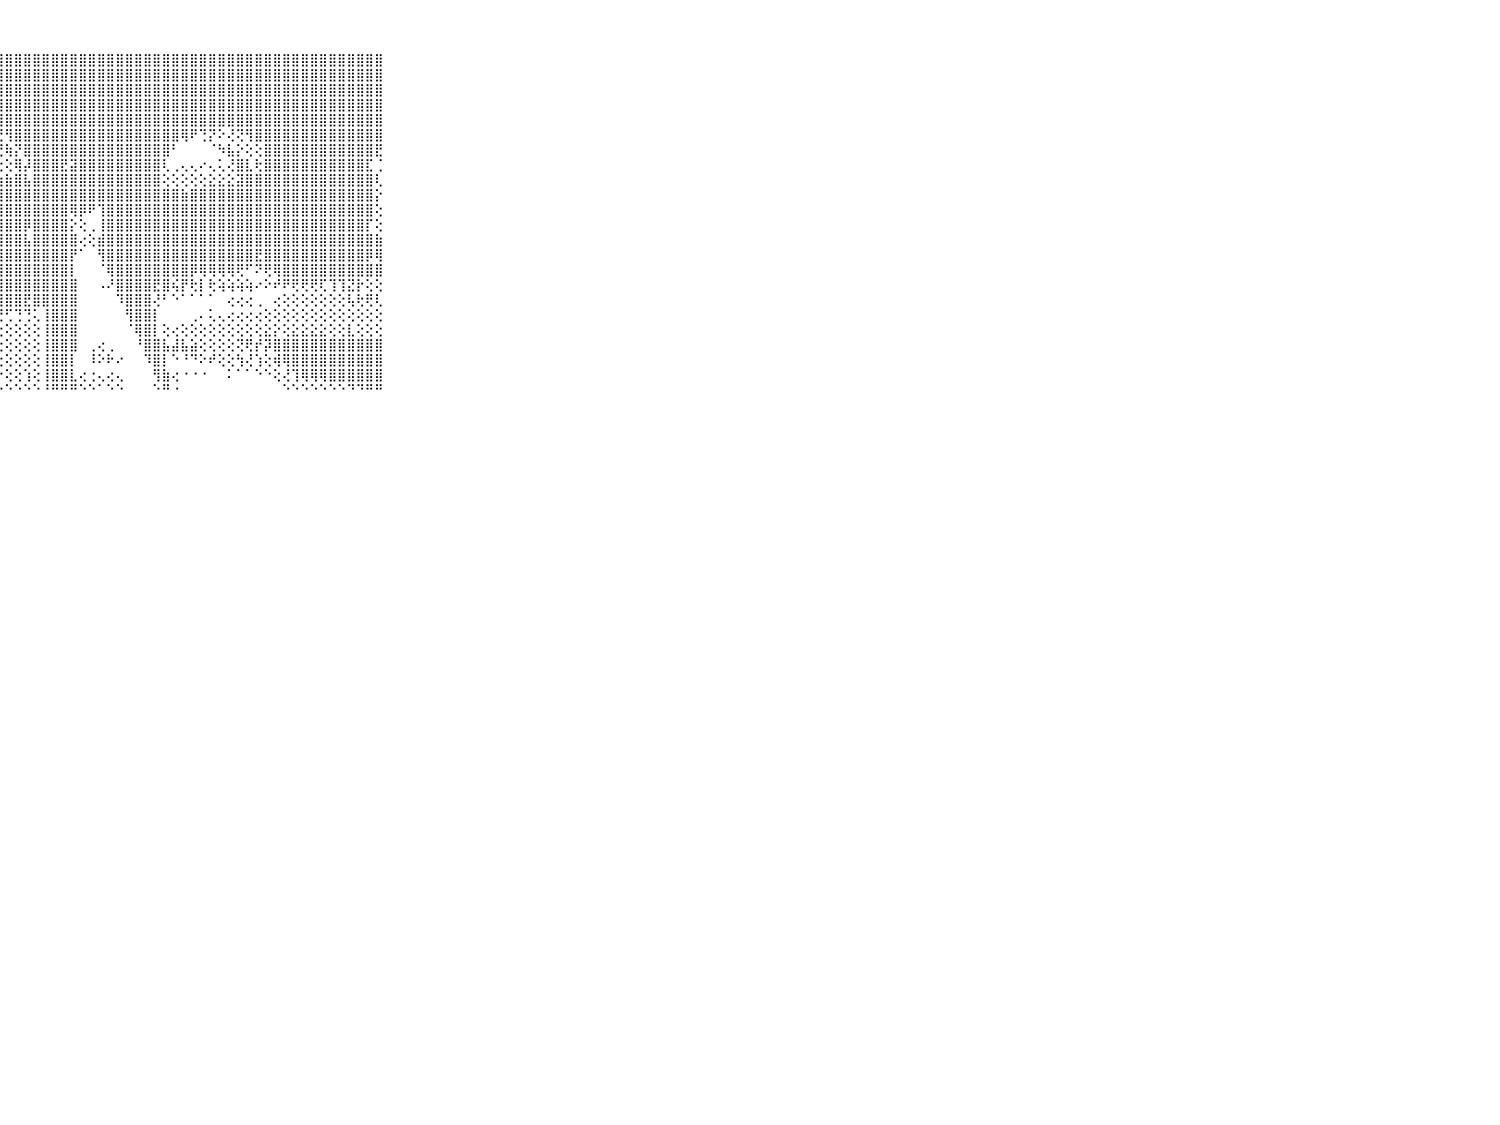

⠀⠀⠀⠀⠀⠀⠀⠀⠀⠀⠀⣿⣿⣿⣿⣿⣿⣿⣿⣿⣿⣿⣿⣿⣿⣿⣿⣿⣿⣿⣿⣿⣿⣿⣿⣿⣿⣿⣿⣿⣿⣿⣿⣿⣿⣿⣿⣿⣿⣿⣿⣿⣿⣿⣿⣿⣿⣿⣿⣿⣿⣿⣿⣿⣿⣿⣿⣿⣿⠀⠀⠀⠀⠀⠀⠀⠀⠀⠀⠀⠀
⠀⠀⠀⠀⠀⠀⠀⠀⠀⠀⠀⣿⣿⣿⣿⣿⣿⣿⣿⣿⣿⣿⣿⣿⣿⣿⣿⣿⣿⣿⣿⣿⣿⣿⣿⣿⣿⣿⣿⣿⣿⣿⣿⣿⣿⣿⣿⣿⣿⣿⣿⣿⣿⣿⣿⣿⣿⣿⣿⣿⣿⣿⣿⣿⣿⣿⣿⣿⣿⠀⠀⠀⠀⠀⠀⠀⠀⠀⠀⠀⠀
⠀⠀⠀⠀⠀⠀⠀⠀⠀⠀⠀⣿⣿⣿⣿⣿⣿⣿⣿⣿⣿⣿⣿⣿⣿⣿⣿⣿⣿⣿⣿⣿⣿⣿⣿⣿⣿⣿⣿⣿⣿⣿⣿⣿⣿⣿⣿⣿⣿⣿⣿⣿⣿⣿⣿⣿⣿⣿⣿⣿⣿⣿⣿⣿⣿⣿⣿⣿⣿⠀⠀⠀⠀⠀⠀⠀⠀⠀⠀⠀⠀
⠀⠀⠀⠀⠀⠀⠀⠀⠀⠀⠀⣿⣿⣿⣿⣿⣿⣿⣿⣿⣿⣿⣿⣿⣿⣿⣿⣿⣿⣿⣿⣿⣿⣿⣿⣿⣿⣿⣿⣿⣿⣿⣿⣿⣿⣿⣿⣿⣿⣿⣿⣿⣿⣿⣿⣿⣿⣿⣿⣿⣿⣿⣿⣿⣿⣿⣿⣿⣿⠀⠀⠀⠀⠀⠀⠀⠀⠀⠀⠀⠀
⠀⠀⠀⠀⠀⠀⠀⠀⠀⠀⠀⣿⣿⣿⣿⣿⣿⣿⣿⡿⢟⢏⢝⢝⢟⢻⢿⣿⣿⣿⣿⣿⣿⣿⣿⣿⣿⣿⣿⣿⣿⣿⣿⣿⣿⣿⣿⣿⣿⣿⣿⣿⣿⣿⣿⣿⣿⣿⣿⣿⣿⣿⣿⣿⣿⣿⣿⣿⣿⠀⠀⠀⠀⠀⠀⠀⠀⠀⠀⠀⠀
⠀⠀⠀⠀⠀⠀⠀⠀⠀⠀⠀⣿⣿⣿⣿⣿⡿⢟⢵⣵⣥⣵⣌⣍⣑⢳⢵⣝⢻⣿⣿⣿⣿⣿⣿⣿⣿⣿⣿⣿⣿⣿⣿⣿⣿⣿⣿⢿⠟⢙⡝⠕⢜⢝⢻⣿⣿⣿⣿⣿⣿⣿⣿⣿⣿⣿⣿⣿⣿⠀⠀⠀⠀⠀⠀⠀⠀⠀⠀⠀⠀
⠀⠀⠀⠀⠀⠀⠀⠀⠀⠀⠀⣿⣿⣿⣿⡟⢕⢕⢕⢕⢕⢕⢕⢕⢕⢕⢕⢝⢷⡝⣿⣿⣿⣿⣿⣿⣿⣿⣿⣿⣿⣿⣿⣿⣿⣿⠃⠀⠀⠀⠈⠳⣧⡕⢕⢕⣿⣿⣿⣿⣿⣿⣿⣿⣿⣿⣿⣿⣟⠀⠀⠀⠀⠀⠀⠀⠀⠀⠀⠀⠀
⠀⠀⠀⠀⠀⠀⠀⠀⠀⠀⠀⣿⣿⣿⣿⣿⣷⣵⣵⣵⣱⣵⣕⣕⣕⡕⢕⢕⢕⢿⡼⣿⣿⣿⣟⣽⣿⣿⣿⣿⣿⣿⣿⣿⣿⢇⢀⢄⢄⠔⢄⢅⢜⣿⣇⢗⣿⣿⣿⣿⣿⣿⣿⣿⣿⣿⣿⣏⢈⠀⠀⠀⠀⠀⠀⠀⠀⠀⠀⠀⠀
⠀⠀⠀⠀⠀⠀⠀⠀⠀⠀⠀⣿⣿⣿⣿⣿⣿⣿⣿⣿⣿⣿⣿⣿⣿⣿⣿⣷⣷⣿⣧⣿⣿⣿⣿⣿⣿⣿⣿⣿⣿⣿⣿⣿⣿⢕⢕⢕⢕⢕⣕⣕⣕⣽⣿⣿⣿⣿⣿⣿⣿⣿⣿⣿⣿⣿⣿⣿⢇⠀⠀⠀⠀⠀⠀⠀⠀⠀⠀⠀⠀
⠀⠀⠀⠀⠀⠀⠀⠀⠀⠀⠀⣿⣿⣿⣿⣿⣿⣿⣿⣿⣿⣿⣿⣿⣿⣿⣿⣿⣿⣿⣿⣿⣿⣿⣿⣿⣿⣿⣿⣿⣿⣿⣿⣿⣿⣿⣿⣷⣿⣿⣿⣿⣿⣿⣿⣿⣿⣿⣿⣿⣿⣿⣿⣿⣿⣿⣿⣿⡕⠀⠀⠀⠀⠀⠀⠀⠀⠀⠀⠀⠀
⠀⠀⠀⠀⠀⠀⠀⠀⠀⠀⠀⣿⣿⣿⣿⣿⣿⣿⣿⣿⣿⣿⣿⣿⣿⣿⣿⣿⣿⣿⣿⣿⣿⣿⣿⢿⡿⠟⢹⣿⣿⣿⣿⣿⣿⣿⣿⣿⣿⣿⣿⣿⣿⣿⣿⣿⣿⣿⣿⣿⣿⣿⣿⣿⣿⣿⣿⣿⢕⠀⠀⠀⠀⠀⠀⠀⠀⠀⠀⠀⠀
⠀⠀⠀⠀⠀⠀⠀⠀⠀⠀⠀⣿⣿⣿⣿⣿⣿⣿⣿⣿⣿⣿⣿⣿⣿⣿⣿⣿⣿⣿⡿⣿⣿⣿⣿⡕⢕⢀⢸⣿⣿⣿⣿⣿⣿⣿⣿⣿⣿⣿⣿⣿⣿⣿⣿⣿⣿⣿⣿⣿⣿⣿⣿⣿⣿⣿⣿⡏⢕⠀⠀⠀⠀⠀⠀⠀⠀⠀⠀⠀⠀
⠀⠀⠀⠀⠀⠀⠀⠀⠀⠀⠀⣿⣿⣿⣿⣿⣿⣿⣿⣿⣿⣿⣿⣿⣿⣿⣿⣿⣿⣿⣧⣿⣿⣿⣿⣿⢔⢕⣾⣿⣿⣿⣿⣿⣿⣿⣿⣿⣿⣿⣿⣿⣿⣿⣿⣿⣿⣿⣿⣿⣿⣿⣿⣿⣿⣿⣿⣿⣷⠀⠀⠀⠀⠀⠀⠀⠀⠀⠀⠀⠀
⠀⠀⠀⠀⠀⠀⠀⠀⠀⠀⠀⣿⣿⣿⣿⣿⣿⣿⣿⣿⣿⣿⣿⣿⣿⣿⣿⣿⣿⣿⣿⣿⣿⣿⣿⡟⠁⠀⢻⣿⣿⣿⣿⣿⣿⣿⣿⣿⣿⣿⣿⣿⣿⣿⣿⣟⣿⣿⣿⣿⣿⣿⣿⣿⣿⣿⣿⡿⢿⠀⠀⠀⠀⠀⠀⠀⠀⠀⠀⠀⠀
⠀⠀⠀⠀⠀⠀⠀⠀⠀⠀⠀⣹⣿⣿⣿⣿⣿⣿⣿⣿⣿⣿⣿⣿⣿⣿⣿⣿⣿⣿⣿⣿⣿⣿⣿⡇⠀⠀⠈⢿⣿⣿⣿⣿⣿⣿⣿⣿⡿⢿⢿⢿⢿⢟⠋⠝⢟⢿⣿⣿⣿⣿⣿⣿⣿⣿⣿⣿⣿⠀⠀⠀⠀⠀⠀⠀⠀⠀⠀⠀⠀
⠀⠀⠀⠀⠀⠀⠀⠀⠀⠀⠀⣿⣿⣿⣿⣿⣿⣿⣿⣿⣿⣿⣿⣿⣿⣿⣿⣿⣿⣿⣿⣿⣿⣿⣿⣿⠀⠀⠠⠜⣿⣿⣿⣿⣟⣿⢮⡟⢗⡇⢗⢵⢵⢵⢵⠔⠕⠞⠟⢟⢟⢟⢏⢹⢹⣝⡗⢕⢕⠀⠀⠀⠀⠀⠀⠀⠀⠀⠀⠀⠀
⠀⠀⠀⠀⠀⠀⠀⠀⠀⠀⠀⣿⣿⣿⣿⣿⣿⣿⣿⣿⣧⣵⣵⡷⣽⣿⣫⢿⣿⣿⣟⣿⣿⣿⣿⣿⠀⠀⠀⠀⠹⣿⣿⣿⢜⠃⠑⠁⠁⠁⠁⠀⢔⢔⢔⢀⠀⢔⢕⢕⢕⢕⢕⢕⢕⢧⢗⢟⢇⠀⠀⠀⠀⠀⠀⠀⠀⠀⠀⠀⠀
⠀⠀⠀⠀⠀⠀⠀⠀⠀⠀⠀⣿⣿⣿⣿⣿⣿⣿⣿⣿⡿⢿⠿⠿⠟⢟⢛⢛⢋⢙⢙⢅⢸⣿⣿⣿⠀⠀⠀⠀⠀⢻⣿⣿⡇⠀⠀⠀⢀⠄⢅⢄⢔⢔⢔⢔⢕⢕⢕⢕⢕⢕⢕⢕⢕⢕⢕⢕⢕⠀⠀⠀⠀⠀⠀⠀⠀⠀⠀⠀⠀
⠀⠀⠀⠀⠀⠀⠀⠀⠀⠀⠀⠙⠙⢉⢍⢅⢕⢔⢔⢔⢕⢕⢕⢕⢕⢕⢕⢕⢕⢕⢕⢕⢸⣿⣿⣿⠀⠀⠀⠀⠀⠈⢿⣿⡇⢕⢔⢕⢕⢕⢕⢕⢕⢕⢕⢕⣕⡕⢕⣕⣕⣕⣕⢕⢕⣇⢕⢕⢕⠀⠀⠀⠀⠀⠀⠀⠀⠀⠀⠀⠀
⠀⠀⠀⠀⠀⠀⠀⠀⠀⠀⠀⢔⢄⢕⢕⢕⢕⢕⢕⢕⢕⢕⢕⢕⢕⢕⢕⢕⢕⢕⢕⢕⢸⣿⣿⣿⠀⢀⢔⢀⠀⠀⠘⣿⣿⣧⣼⣧⣵⢕⢕⢕⢕⢝⢟⡞⡽⣿⣿⣿⣿⣿⣿⣿⣿⣿⣿⣿⣿⠀⠀⠀⠀⠀⠀⠀⠀⠀⠀⠀⠀
⠀⠀⠀⠀⠀⠀⠀⠀⠀⠀⠀⠀⢑⢕⢕⢕⢕⢕⢕⢕⢕⢕⢕⢕⢕⢕⢕⢕⢕⢕⢕⢕⢸⣿⣿⡇⠀⠸⠕⠗⠔⠀⠀⠹⣿⡇⠑⠘⠙⠕⠞⢕⢕⢳⢜⢱⢕⢾⢿⣿⣿⣿⣿⣿⣿⣿⣿⣿⣿⠀⠀⠀⠀⠀⠀⠀⠀⠀⠀⠀⠀
⠀⠀⠀⠀⠀⠀⠀⠀⠀⠀⠀⢕⢕⢕⢕⢕⢕⢕⢕⢕⢕⢕⢕⢕⢕⢕⢕⡕⢕⢕⢱⢕⢸⣿⣿⣇⢔⢐⢄⢔⢄⠀⠀⠀⢻⣷⢔⠐⠐⠐⠀⠀⠅⠁⠁⠑⠑⢕⢜⢹⢿⢿⢿⣿⣿⣿⣿⣿⣿⠀⠀⠀⠀⠀⠀⠀⠀⠀⠀⠀⠀
⠀⠀⠀⠀⠀⠀⠀⠀⠀⠀⠀⠐⠁⠑⠑⠑⠑⠑⠑⠑⠑⠑⠑⠑⠑⠑⠑⠑⠑⠑⠑⠑⠘⠛⠛⠛⠑⠑⠁⠑⠑⠀⠀⠀⠑⠛⠐⠀⠀⠀⠀⠀⠀⠀⠀⠀⠀⠀⠑⠑⠑⠑⠑⠑⠑⠙⠙⠛⠛⠀⠀⠀⠀⠀⠀⠀⠀⠀⠀⠀⠀